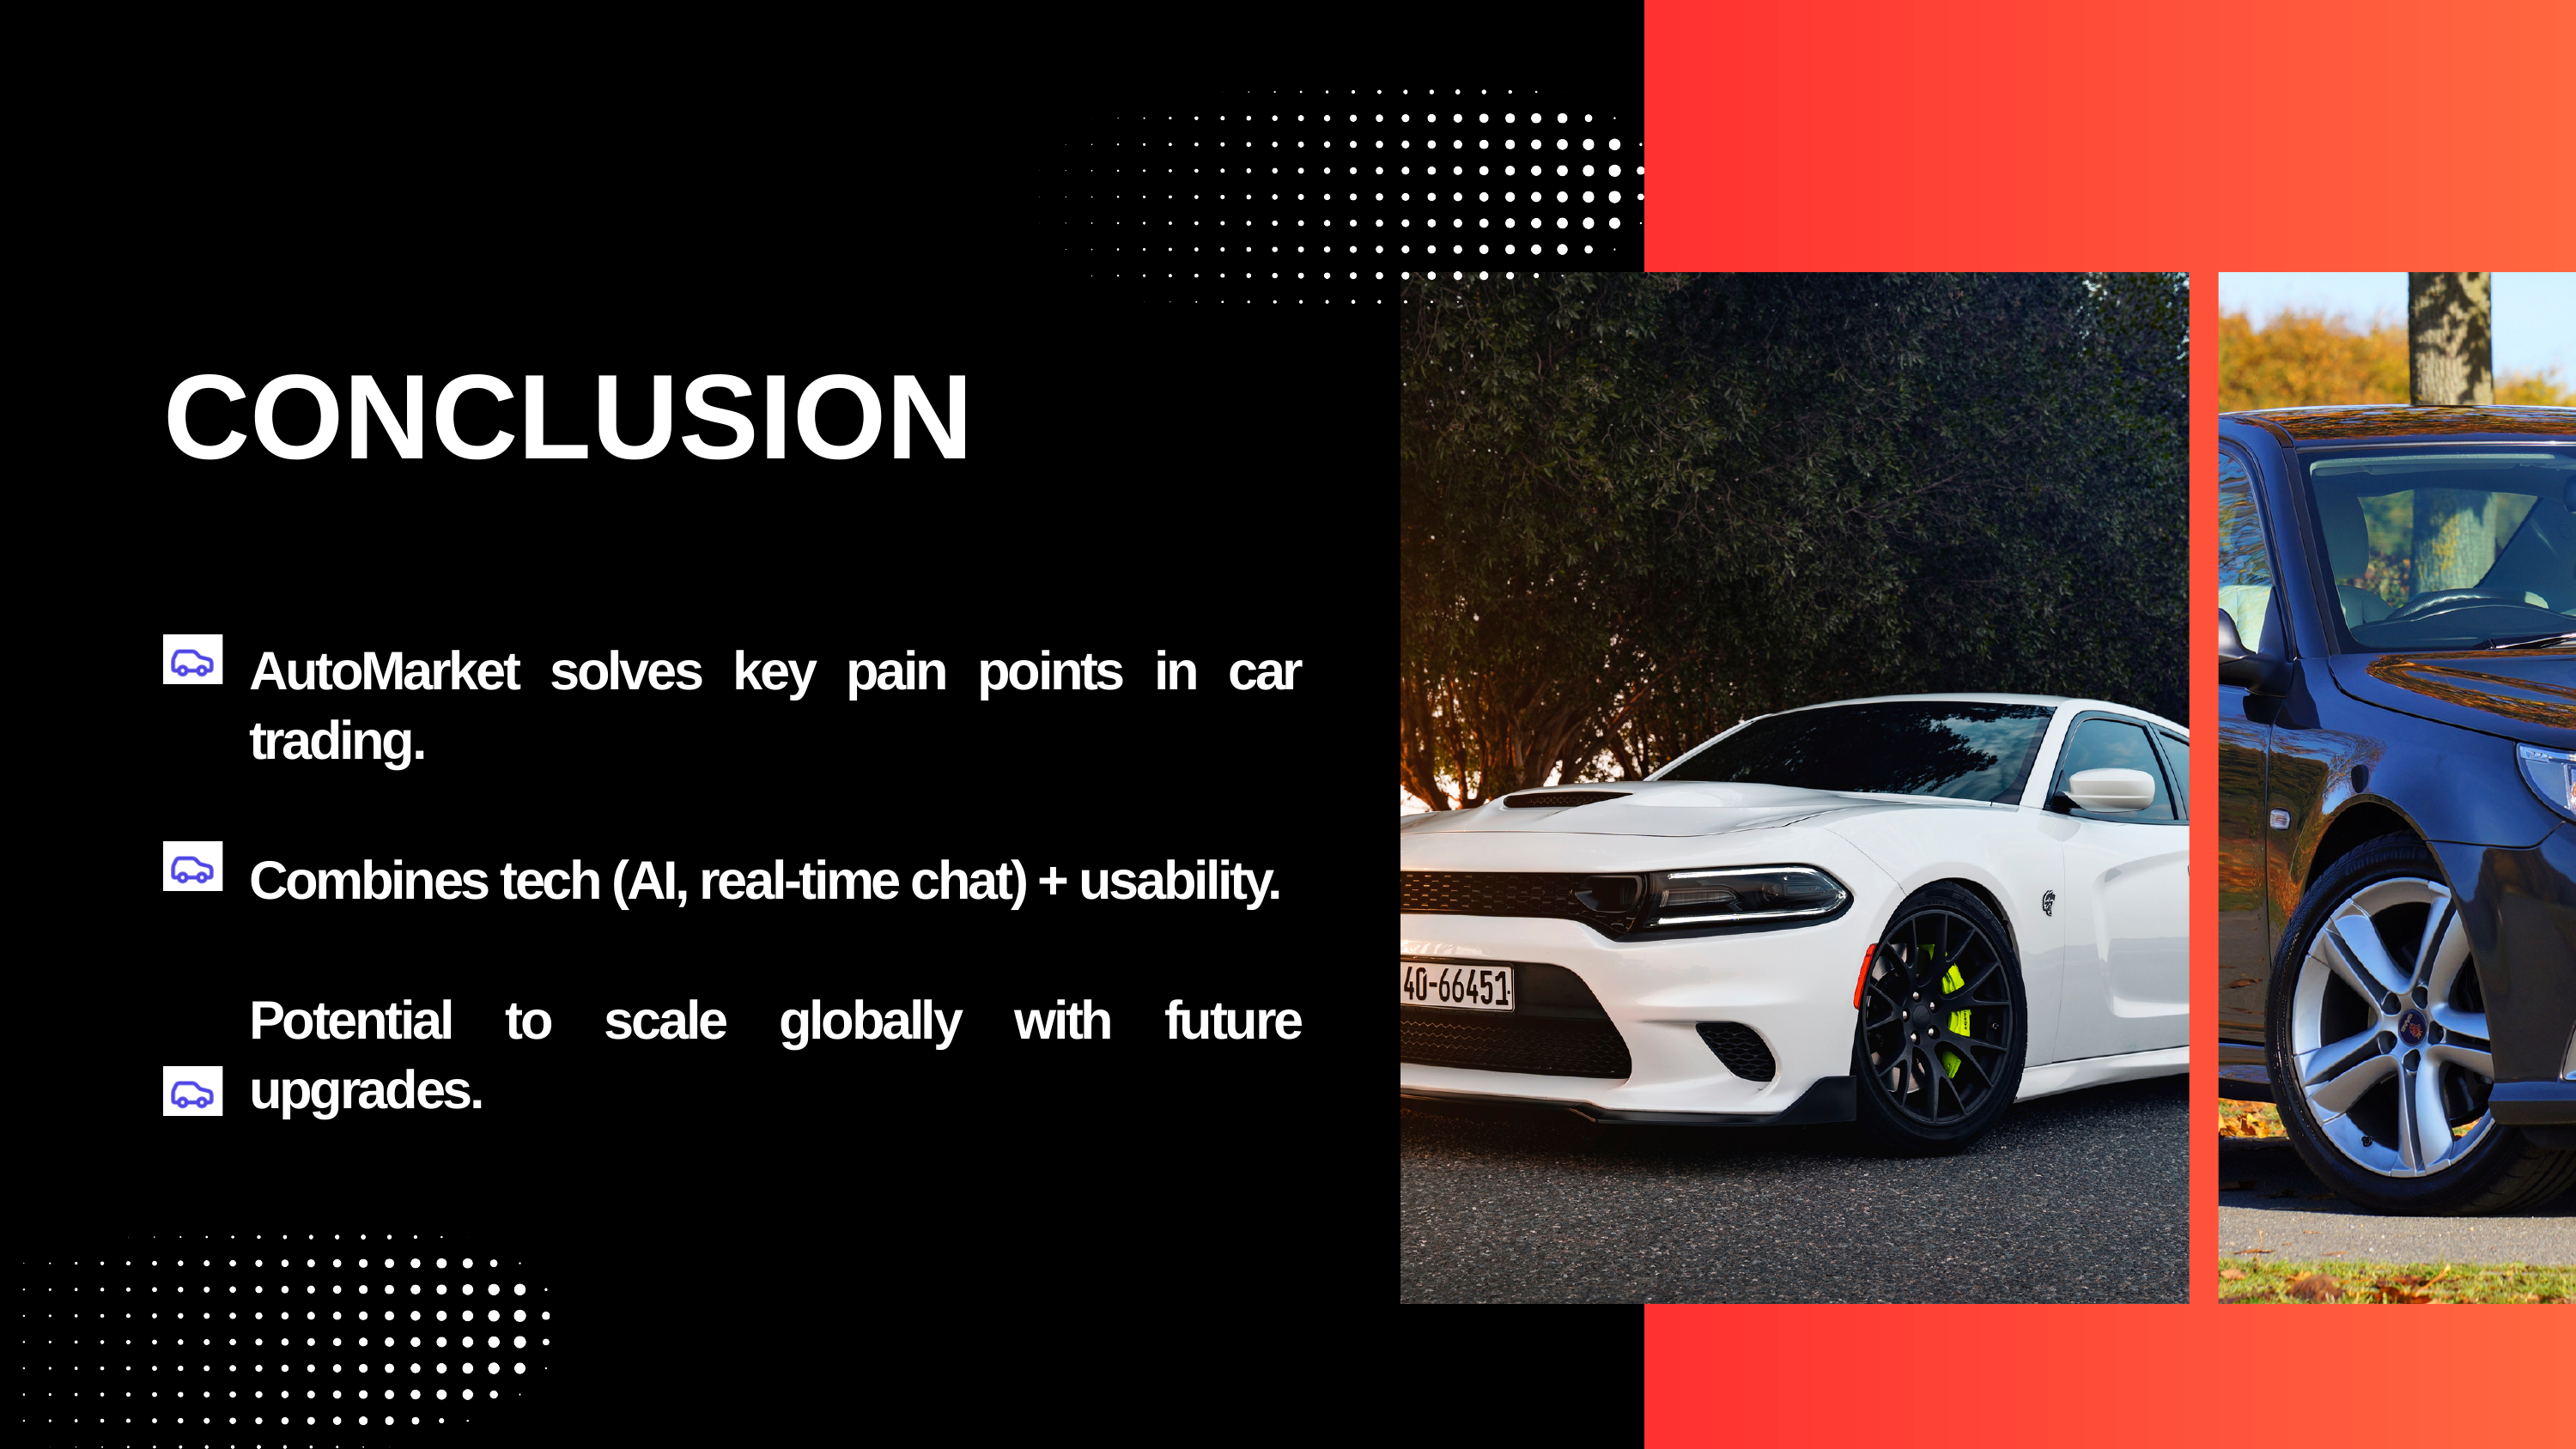

CONCLUSION

AutoMarket solves key pain points in car trading.

Combines tech (AI, real-time chat) + usability.

Potential to scale globally with future upgrades.